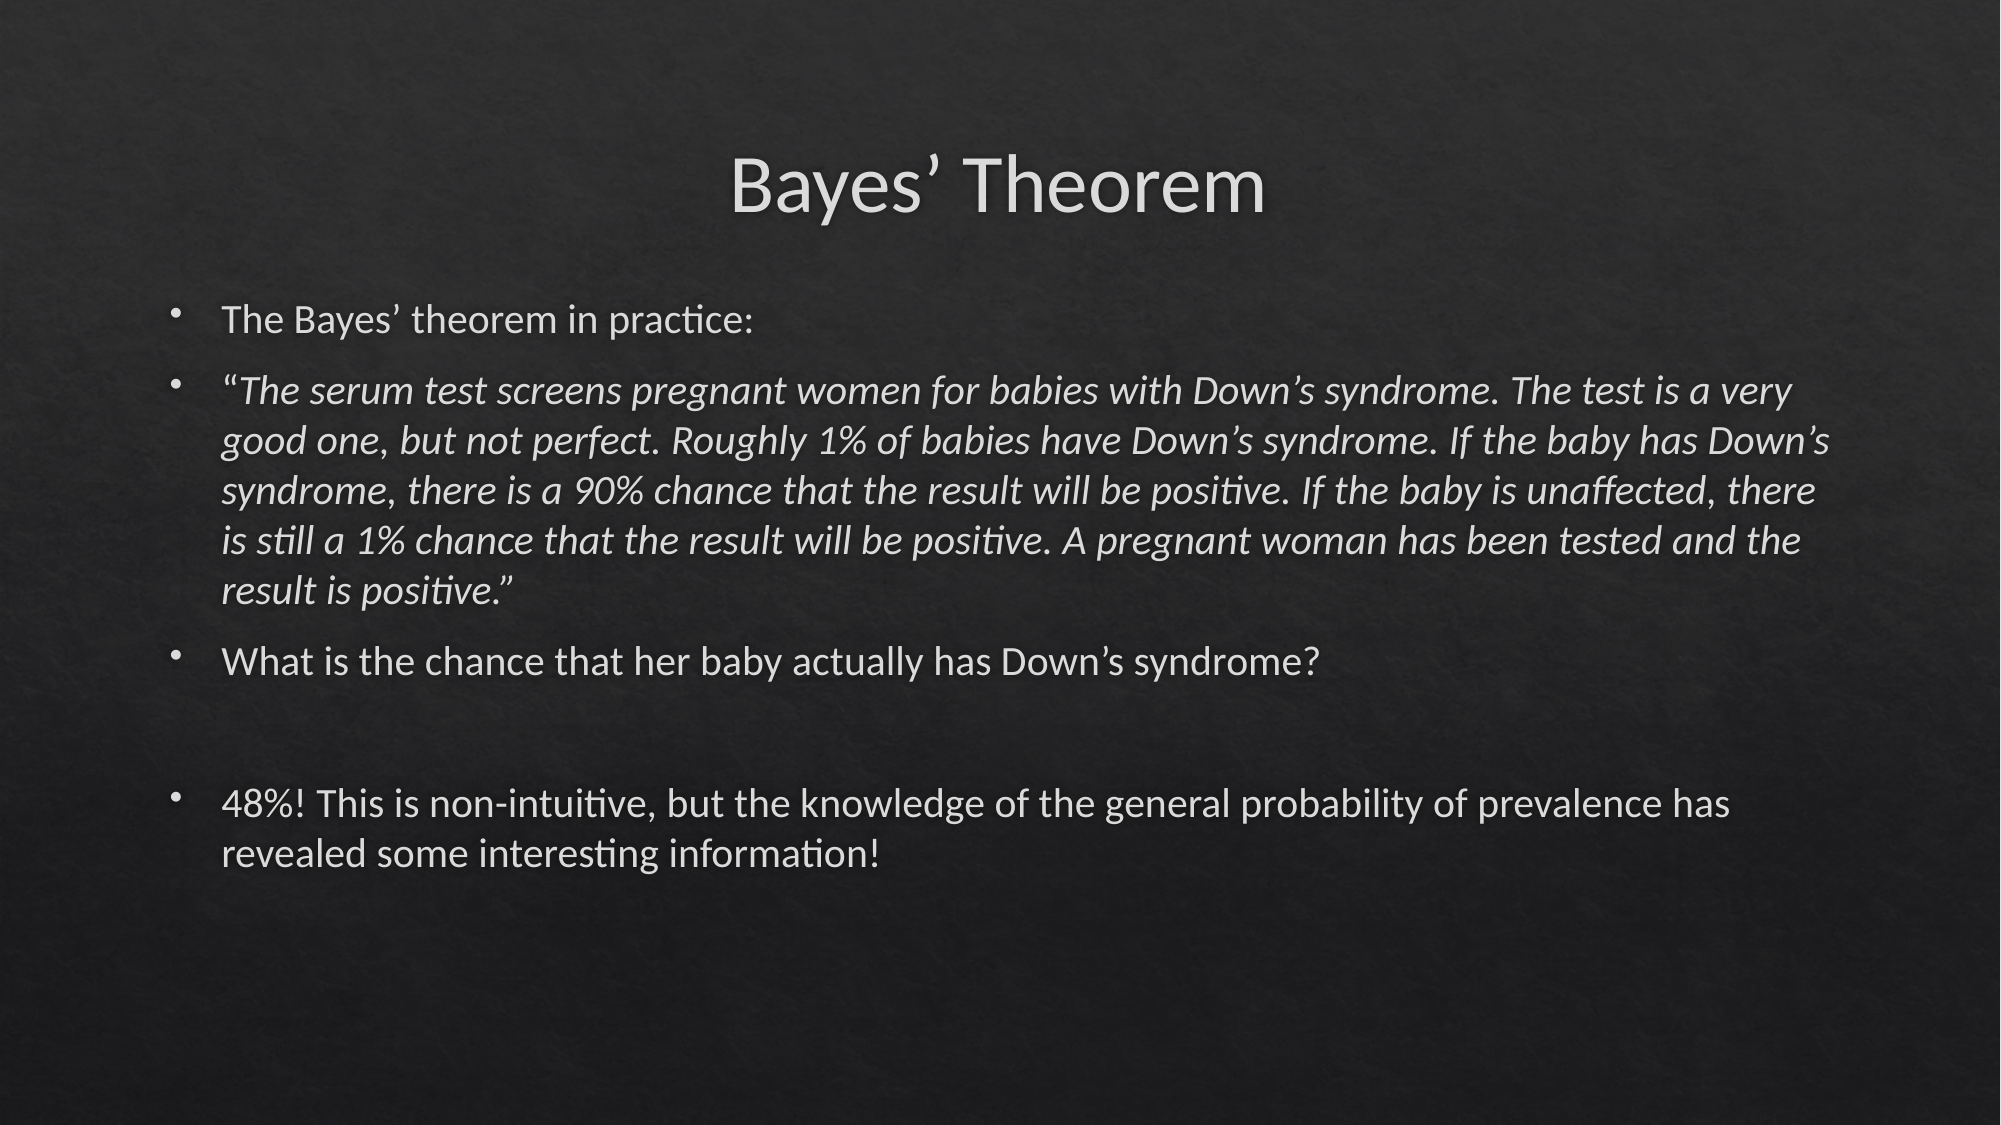

# Bayes’ Theorem
The Bayes’ theorem in practice:
“The serum test screens pregnant women for babies with Down’s syndrome. The test is a very good one, but not perfect. Roughly 1% of babies have Down’s syndrome. If the baby has Down’s syndrome, there is a 90% chance that the result will be positive. If the baby is unaffected, there is still a 1% chance that the result will be positive. A pregnant woman has been tested and the result is positive.”
What is the chance that her baby actually has Down’s syndrome?

48%! This is non-intuitive, but the knowledge of the general probability of prevalence has revealed some interesting information!